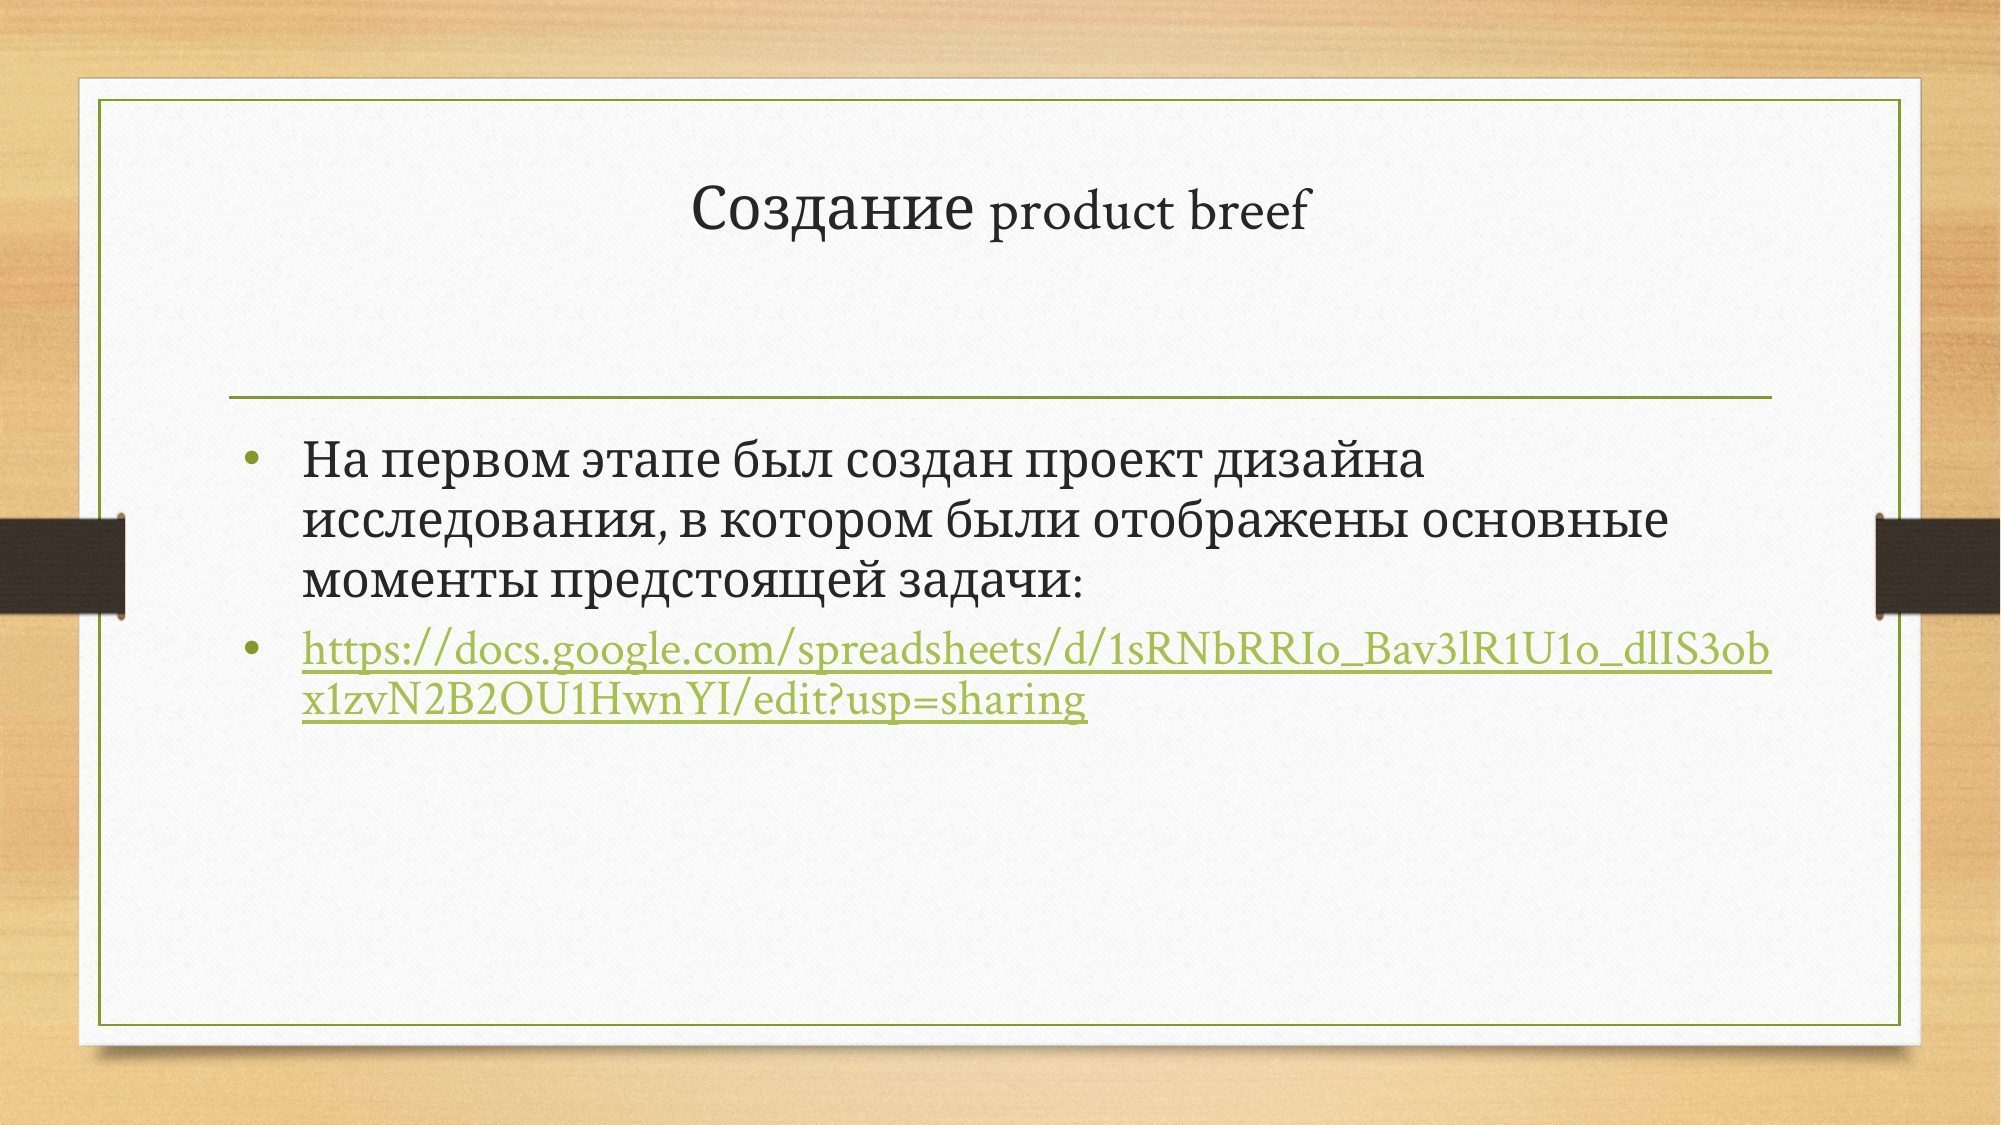

# Создание product breef
На первом этапе был создан проект дизайна исследования, в котором были отображены основные моменты предстоящей задачи:
https://docs.google.com/spreadsheets/d/1sRNbRRIo_Bav3lR1U1o_dlIS3obx1zvN2B2OU1HwnYI/edit?usp=sharing